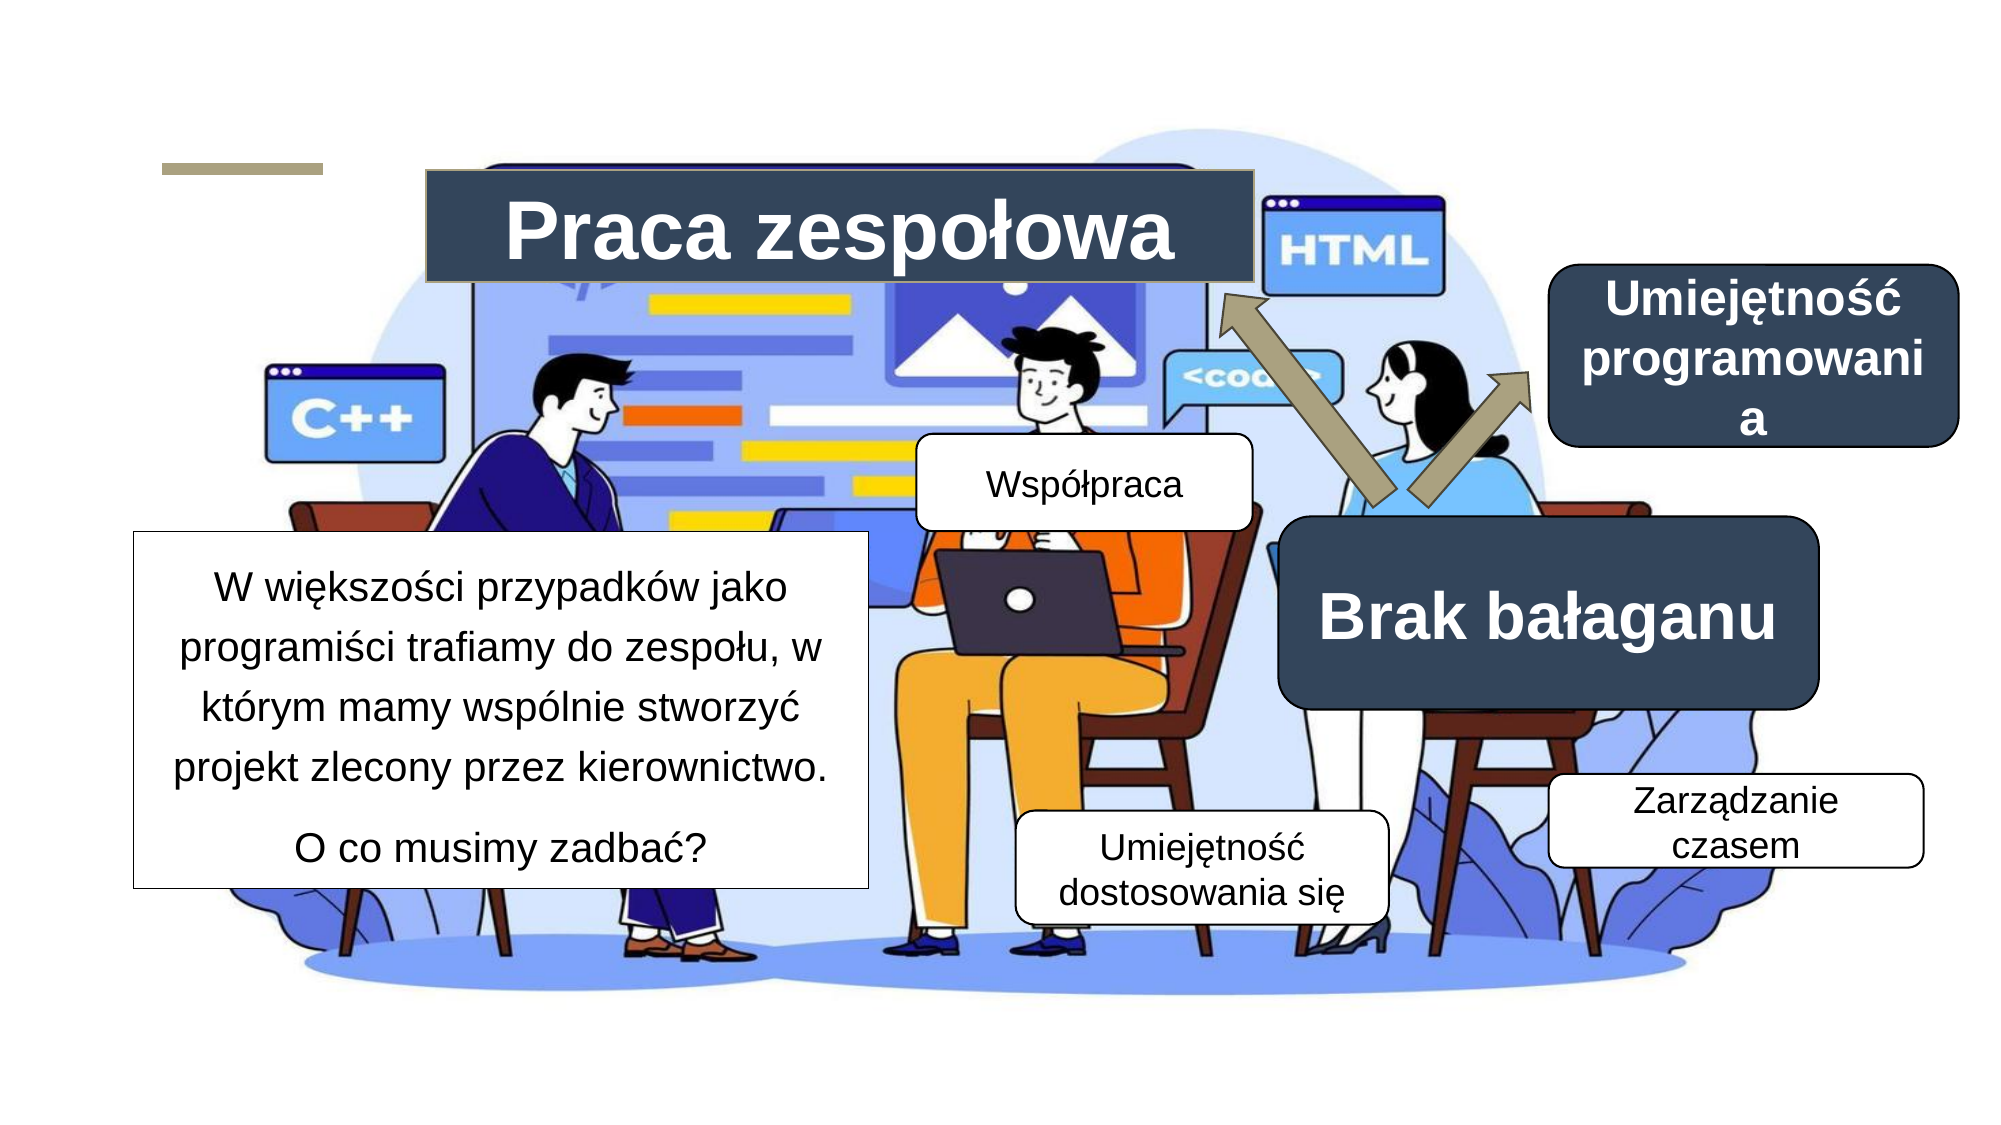

# Praca zespołowa
Umiejętność programowania
Komunikatywność

Współpraca
Brak bałaganu
W większości przypadków jako programiści trafiamy do zespołu, w którym mamy wspólnie stworzyć projekt zlecony przez kierownictwo.
O co musimy zadbać?
Zarządzanie czasem
Umiejętność dostosowania się